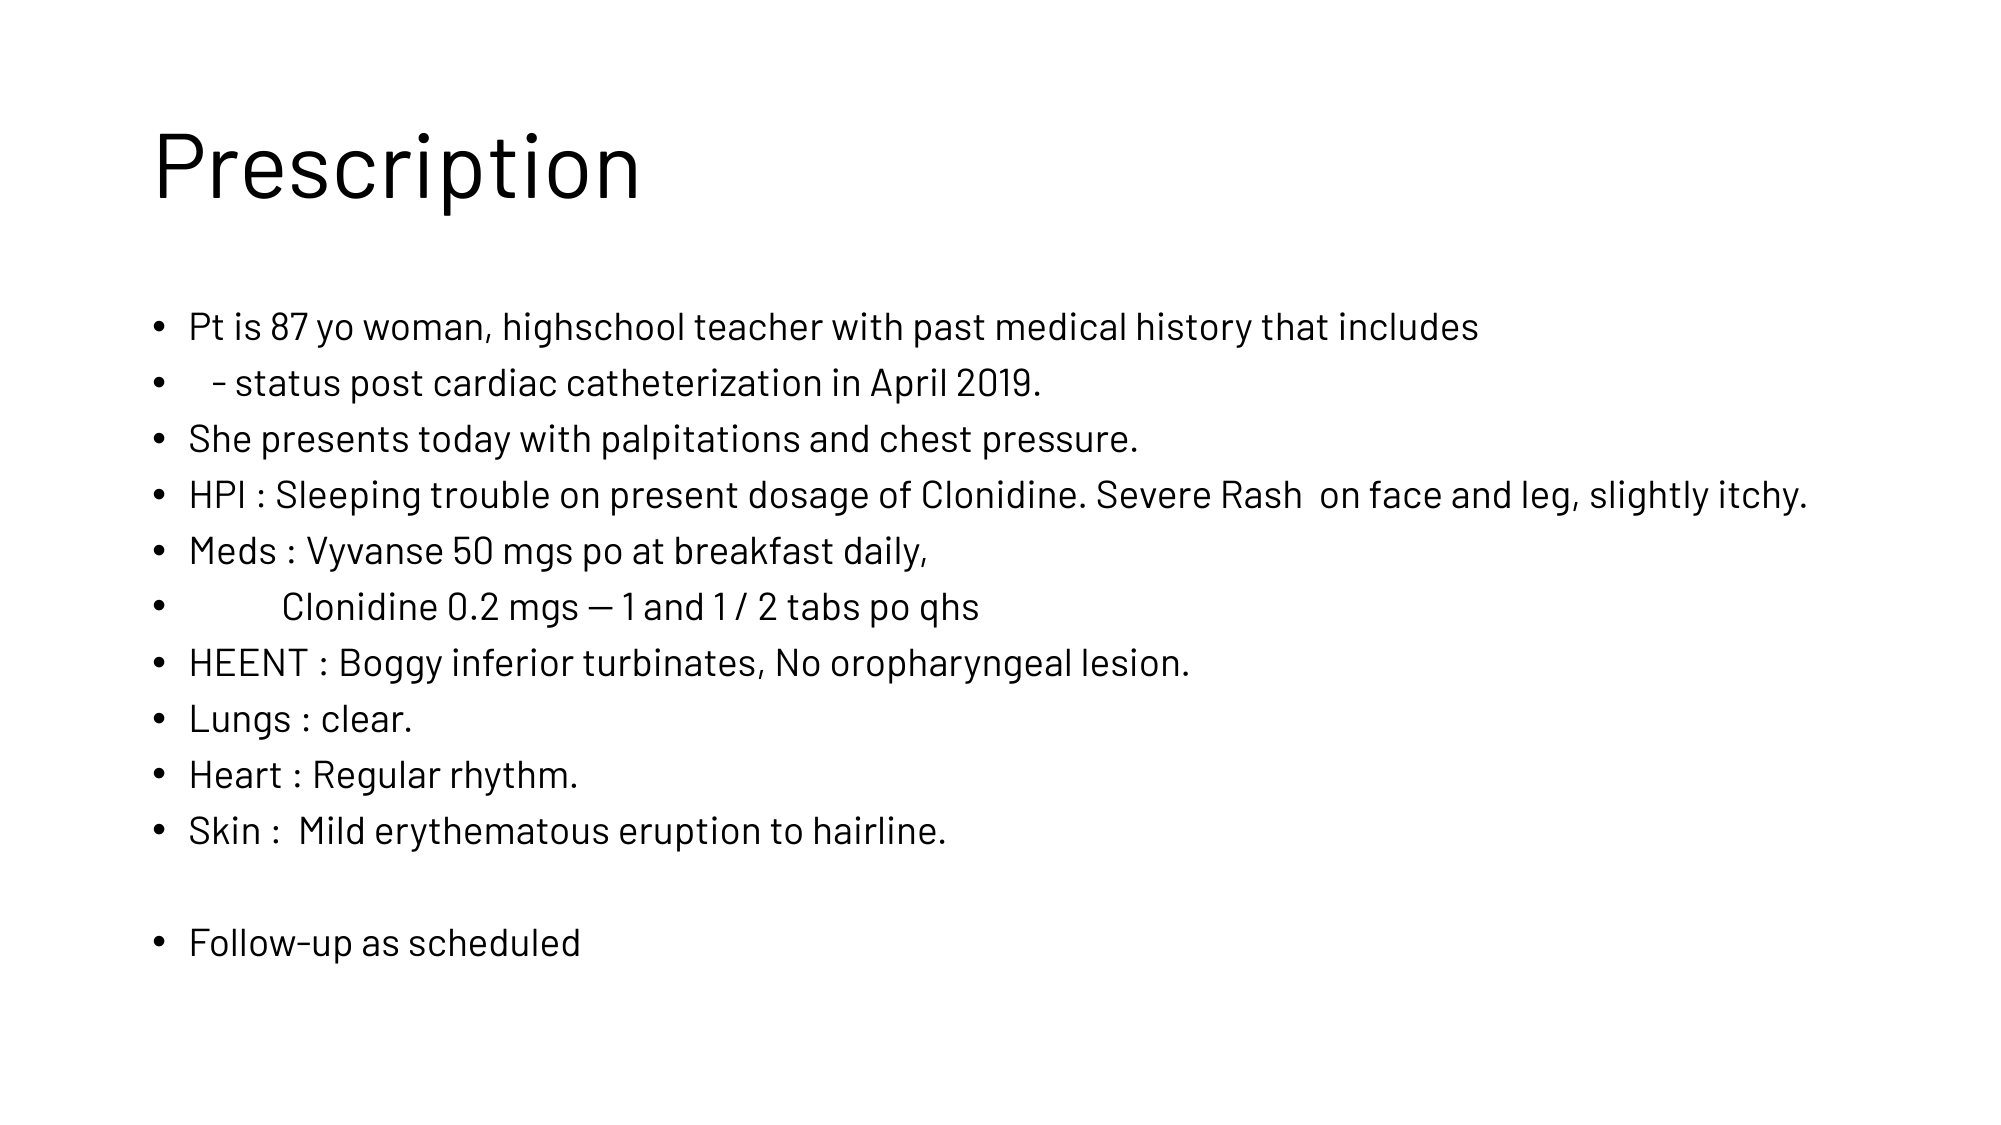

# Prescription
Pt is 87 yo woman, highschool teacher with past medical history that includes
   - status post cardiac catheterization in April 2019.
She presents today with palpitations and chest pressure.
HPI : Sleeping trouble on present dosage of Clonidine. Severe Rash  on face and leg, slightly itchy.
Meds : Vyvanse 50 mgs po at breakfast daily,
            Clonidine 0.2 mgs -- 1 and 1 / 2 tabs po qhs
HEENT : Boggy inferior turbinates, No oropharyngeal lesion.
Lungs : clear.
Heart : Regular rhythm.
Skin :  Mild erythematous eruption to hairline.

Follow-up as scheduled